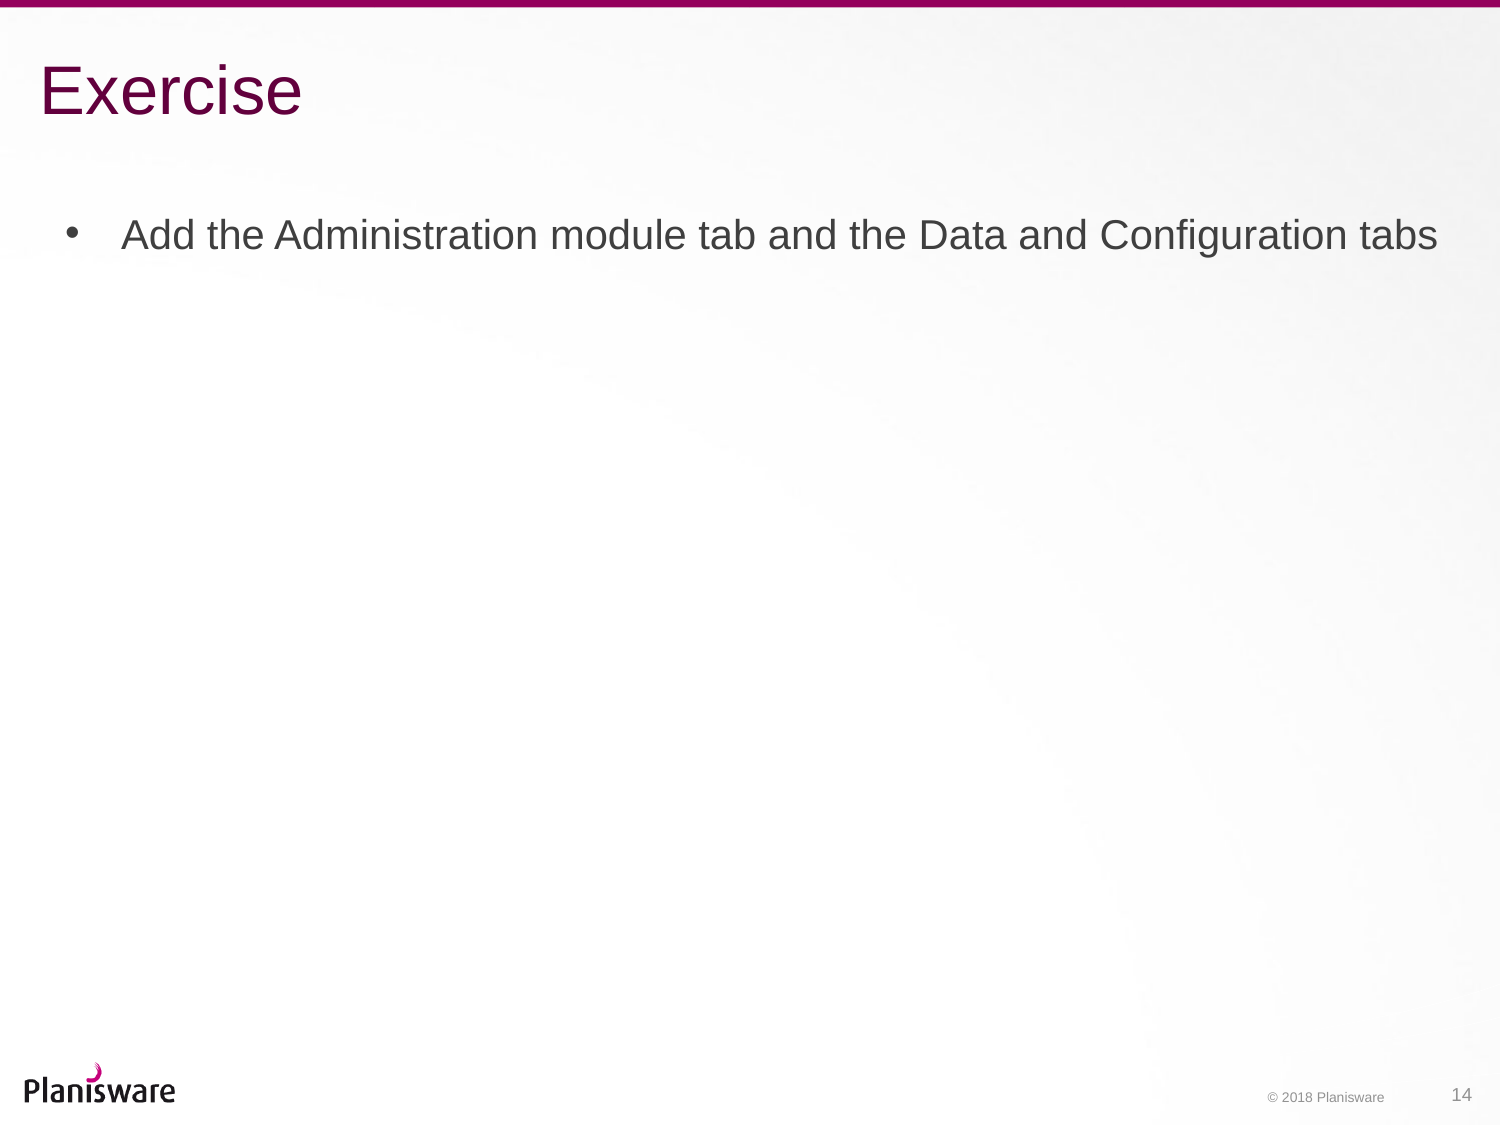

# Exercise
Add the Administration module tab and the Data and Configuration tabs

© 2018 Planisware
14